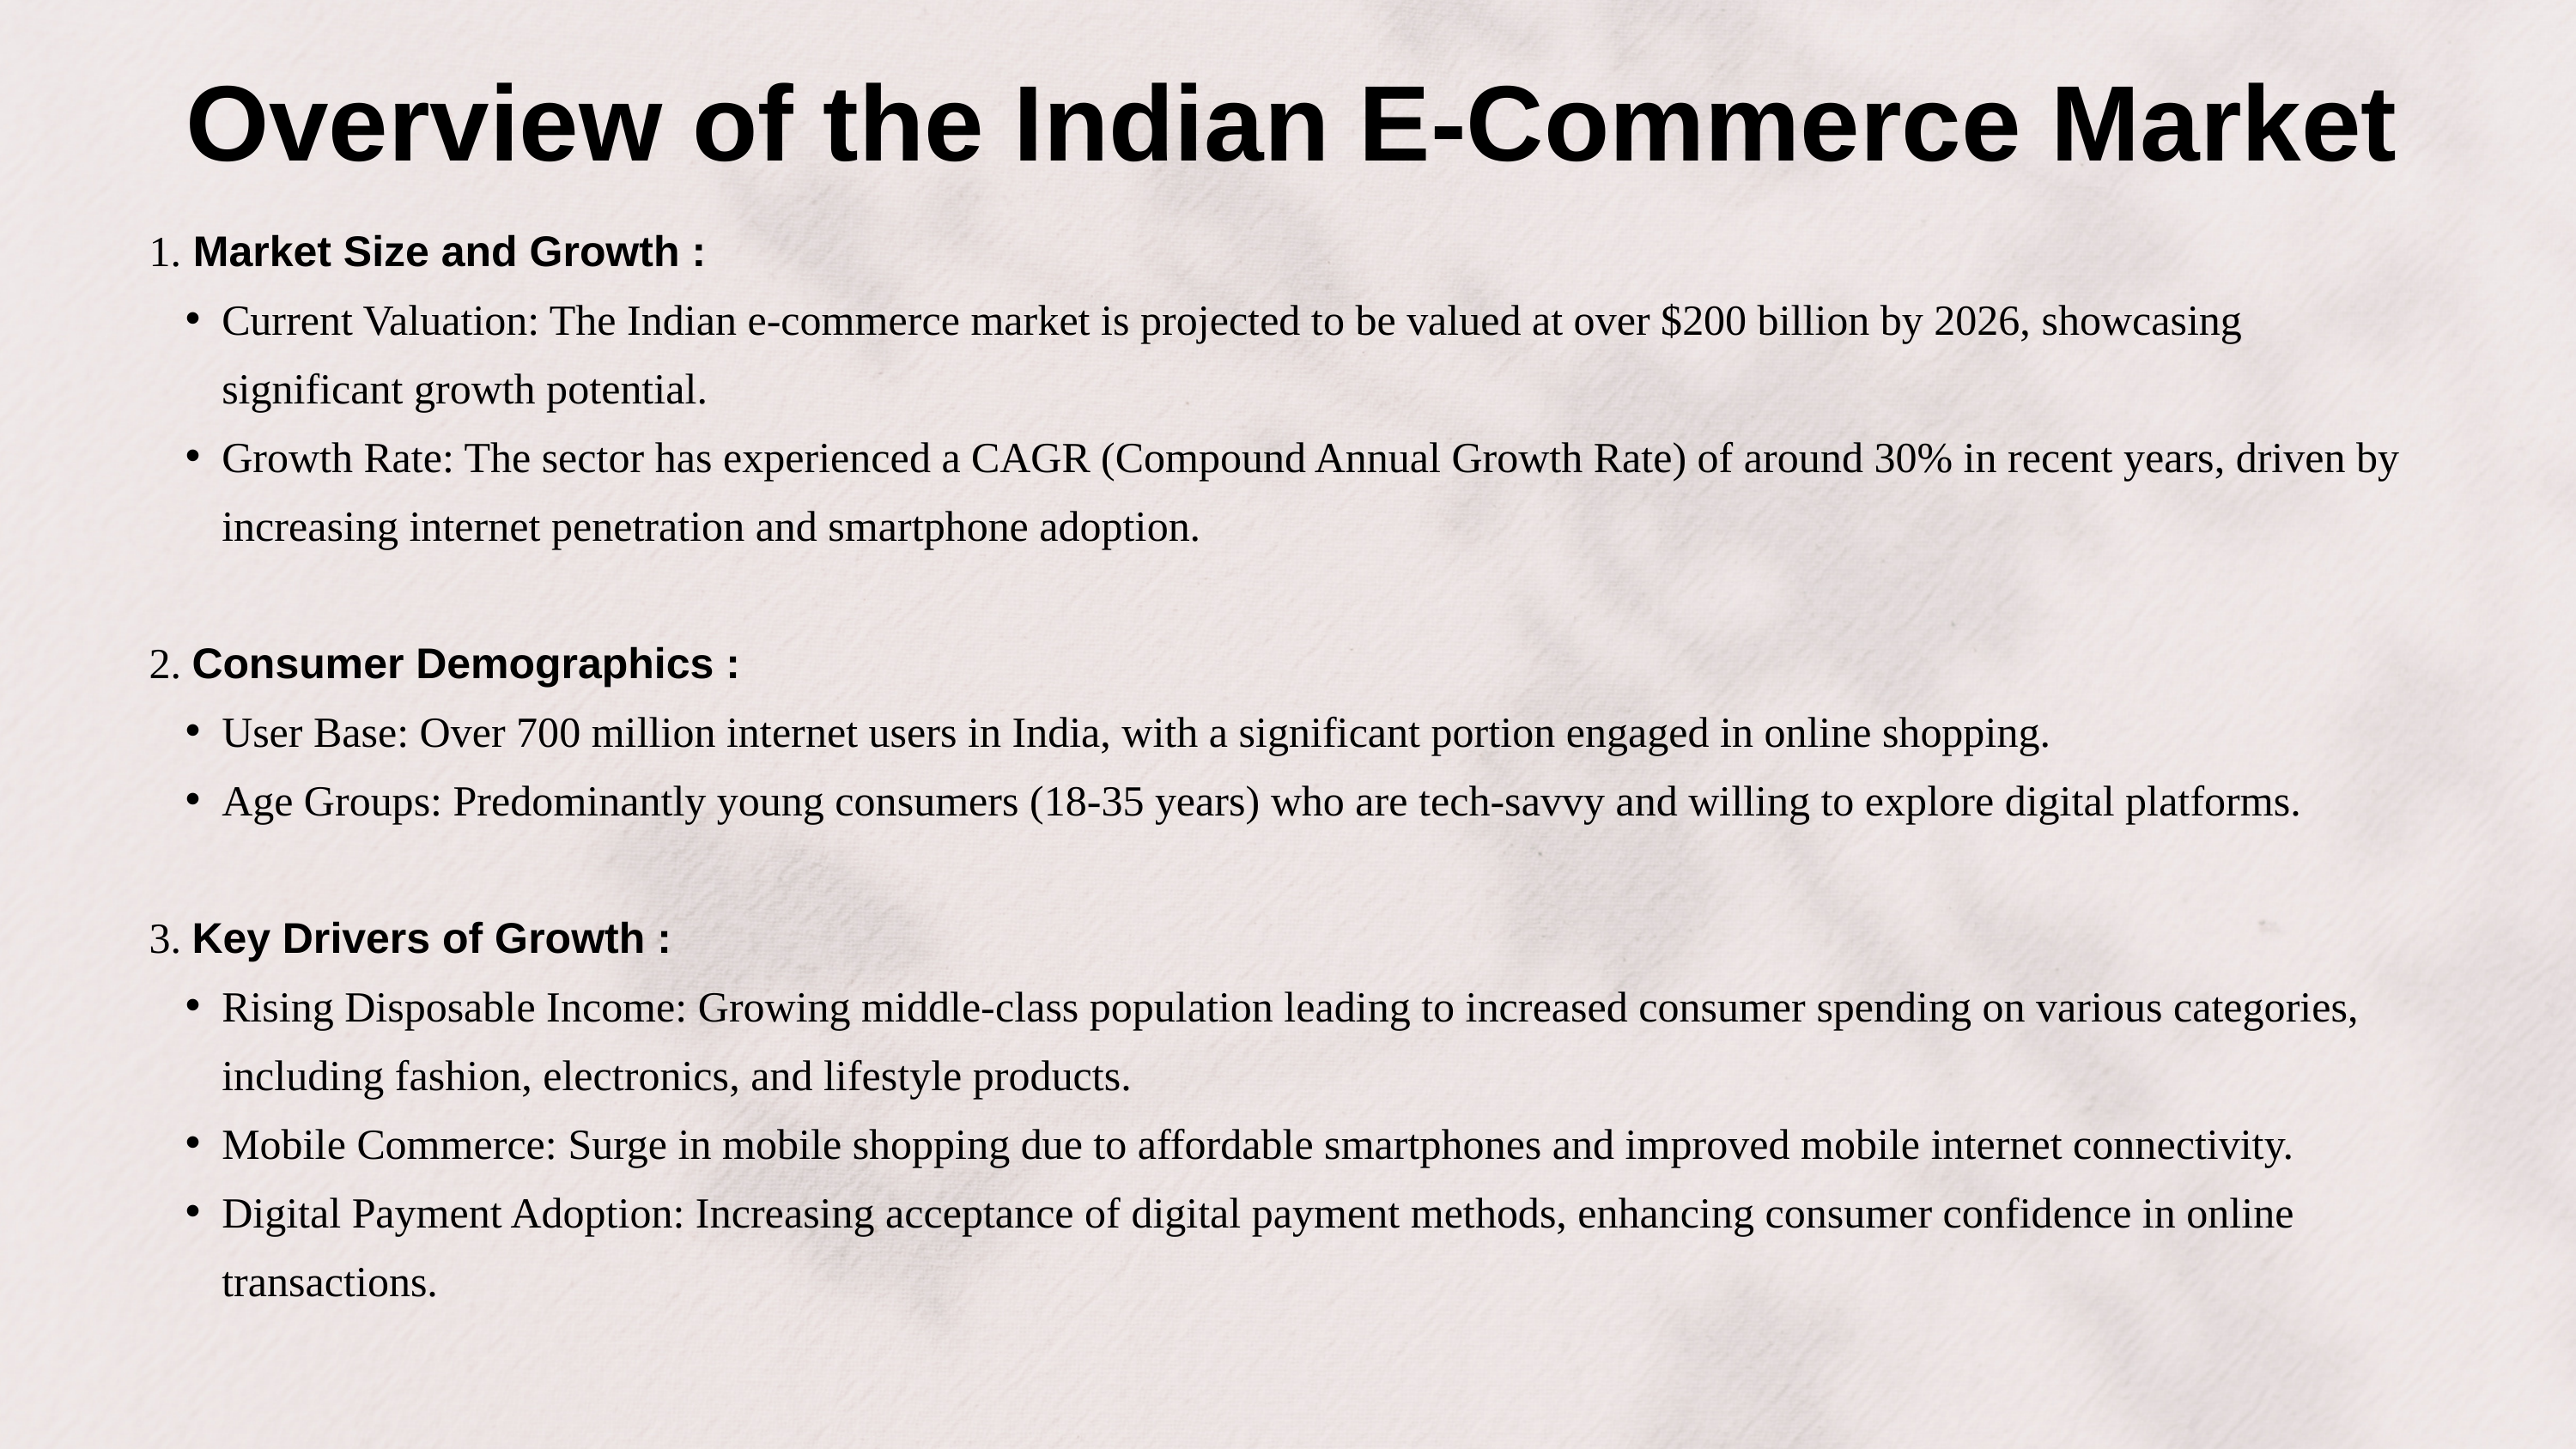

Overview of the Indian E-Commerce Market
1. Market Size and Growth :
Current Valuation: The Indian e-commerce market is projected to be valued at over $200 billion by 2026, showcasing significant growth potential.
Growth Rate: The sector has experienced a CAGR (Compound Annual Growth Rate) of around 30% in recent years, driven by increasing internet penetration and smartphone adoption.

2. Consumer Demographics :
User Base: Over 700 million internet users in India, with a significant portion engaged in online shopping.
Age Groups: Predominantly young consumers (18-35 years) who are tech-savvy and willing to explore digital platforms.

3. Key Drivers of Growth :
Rising Disposable Income: Growing middle-class population leading to increased consumer spending on various categories, including fashion, electronics, and lifestyle products.
Mobile Commerce: Surge in mobile shopping due to affordable smartphones and improved mobile internet connectivity.
Digital Payment Adoption: Increasing acceptance of digital payment methods, enhancing consumer confidence in online transactions.